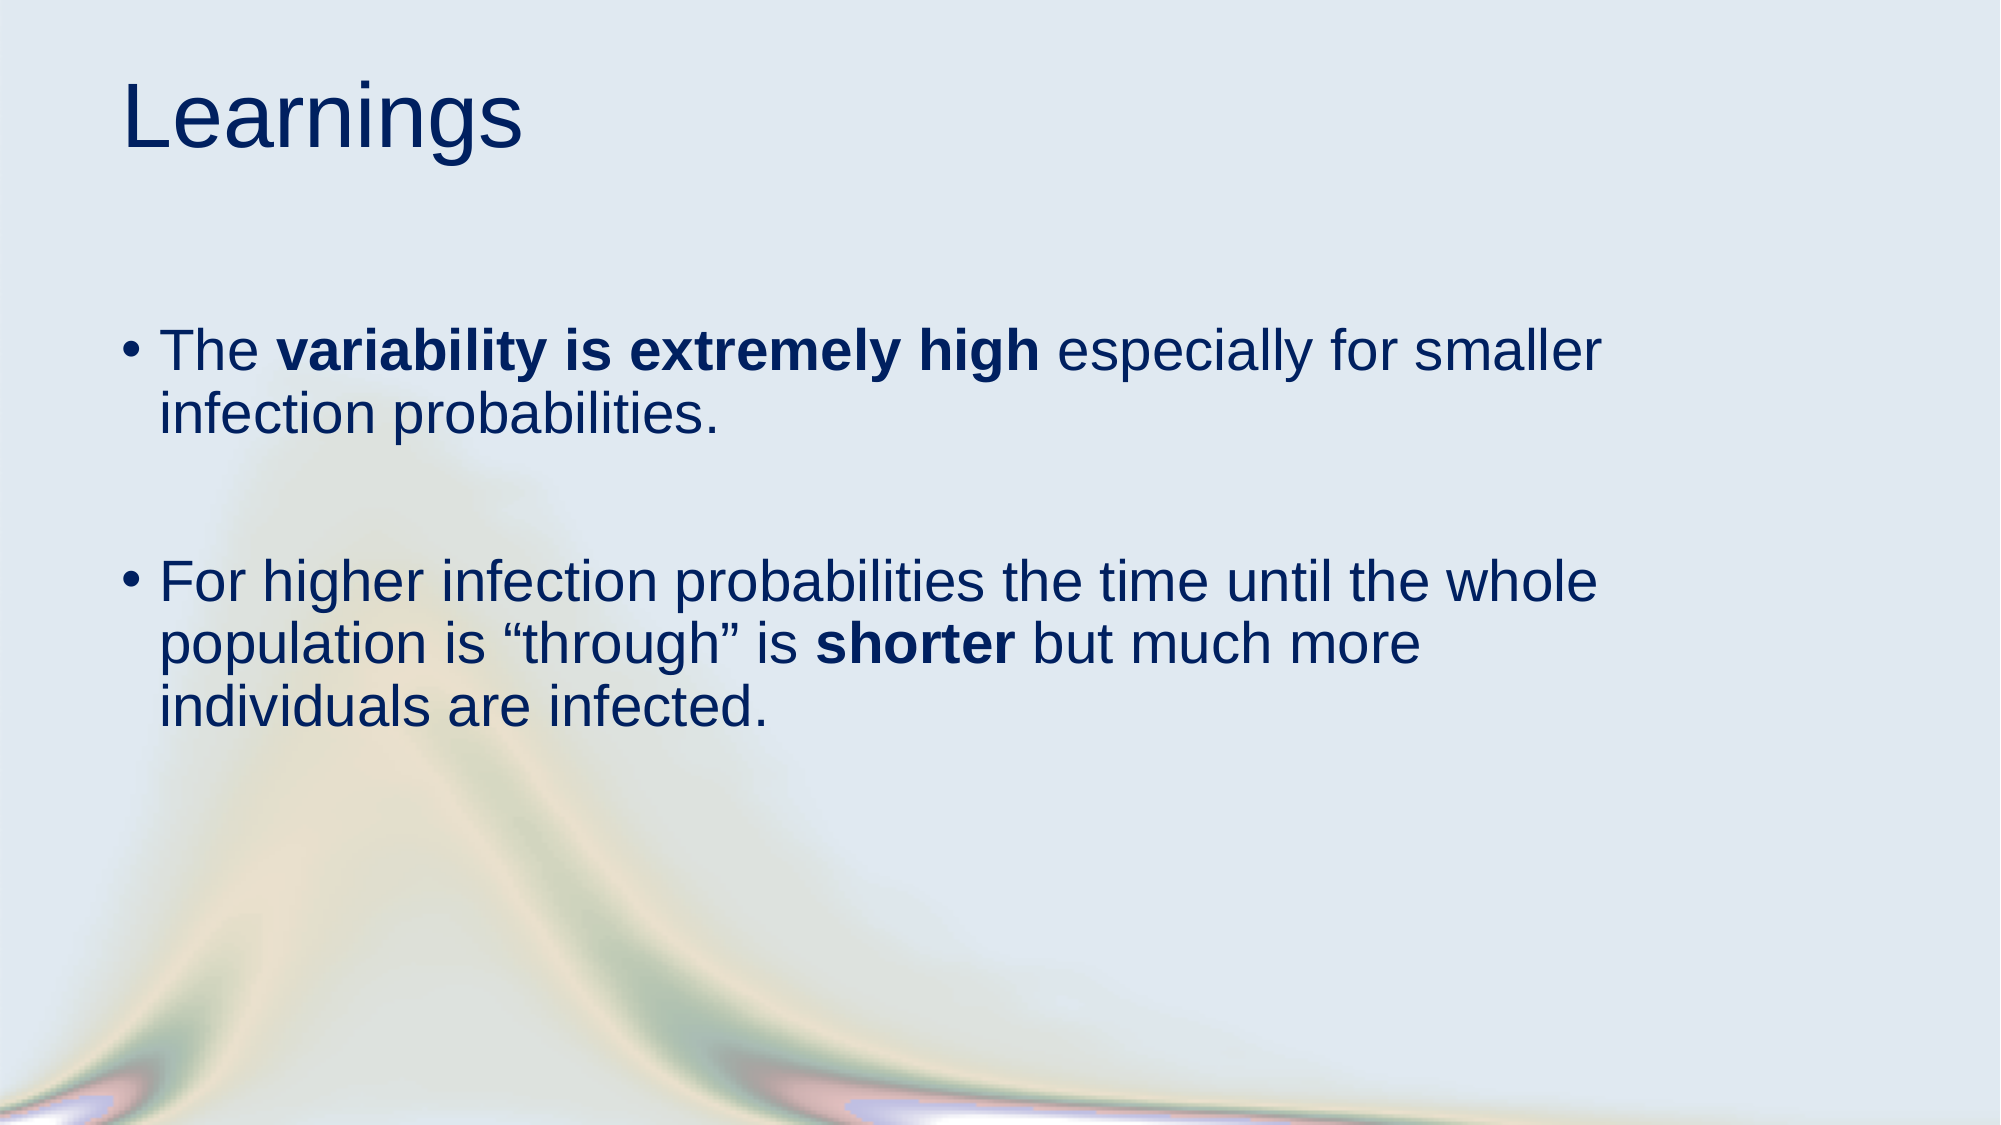

Learnings
The variability is extremely high especially for smaller infection probabilities.

For higher infection probabilities the time until the whole population is “through” is shorter but much more individuals are infected.